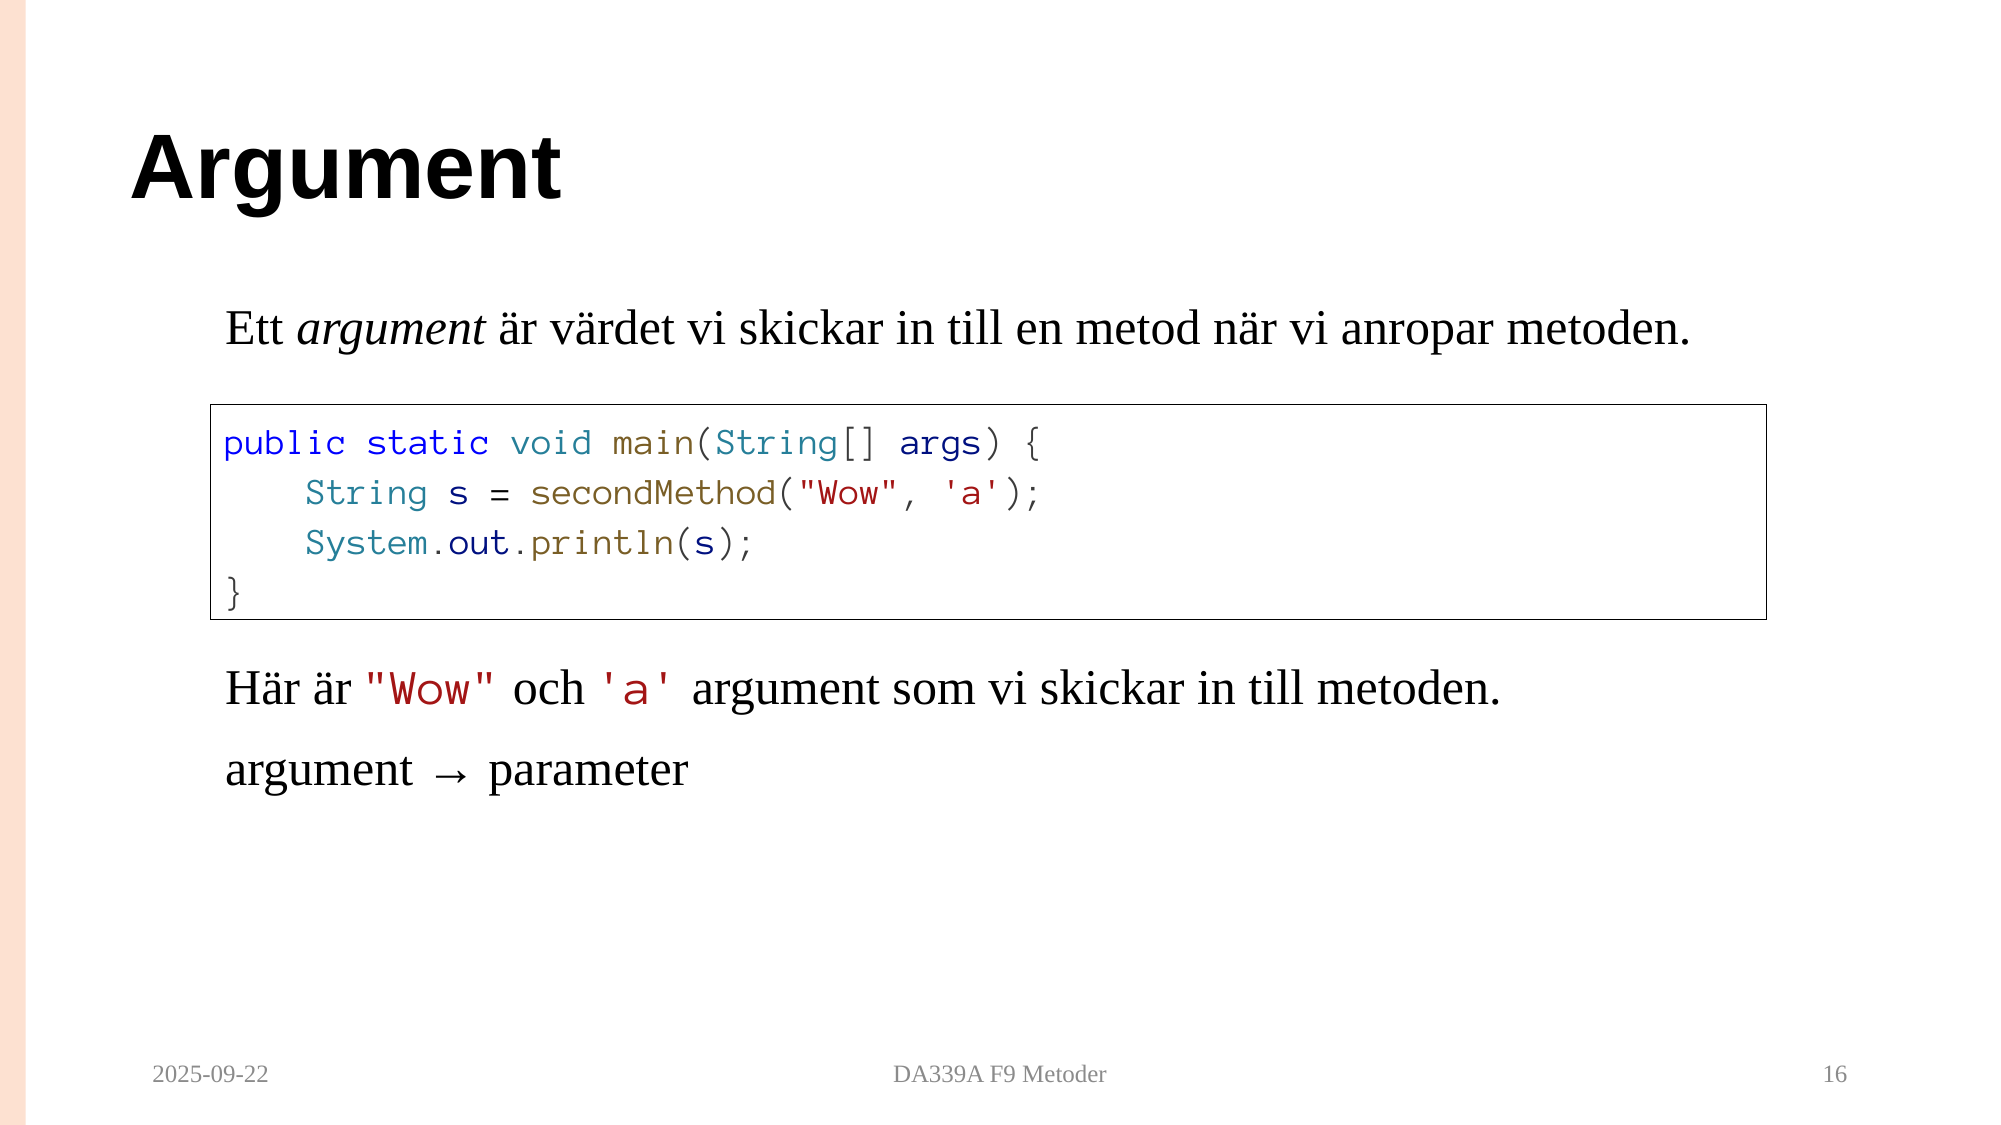

# Argument
Ett argument är värdet vi skickar in till en metod när vi anropar metoden.
public static void main(String[] args) {
    String s = secondMethod("Wow", 'a');
    System.out.println(s);
}
Här är "Wow" och 'a' argument som vi skickar in till metoden.
argument → parameter
2025-09-22
DA339A F9 Metoder
16